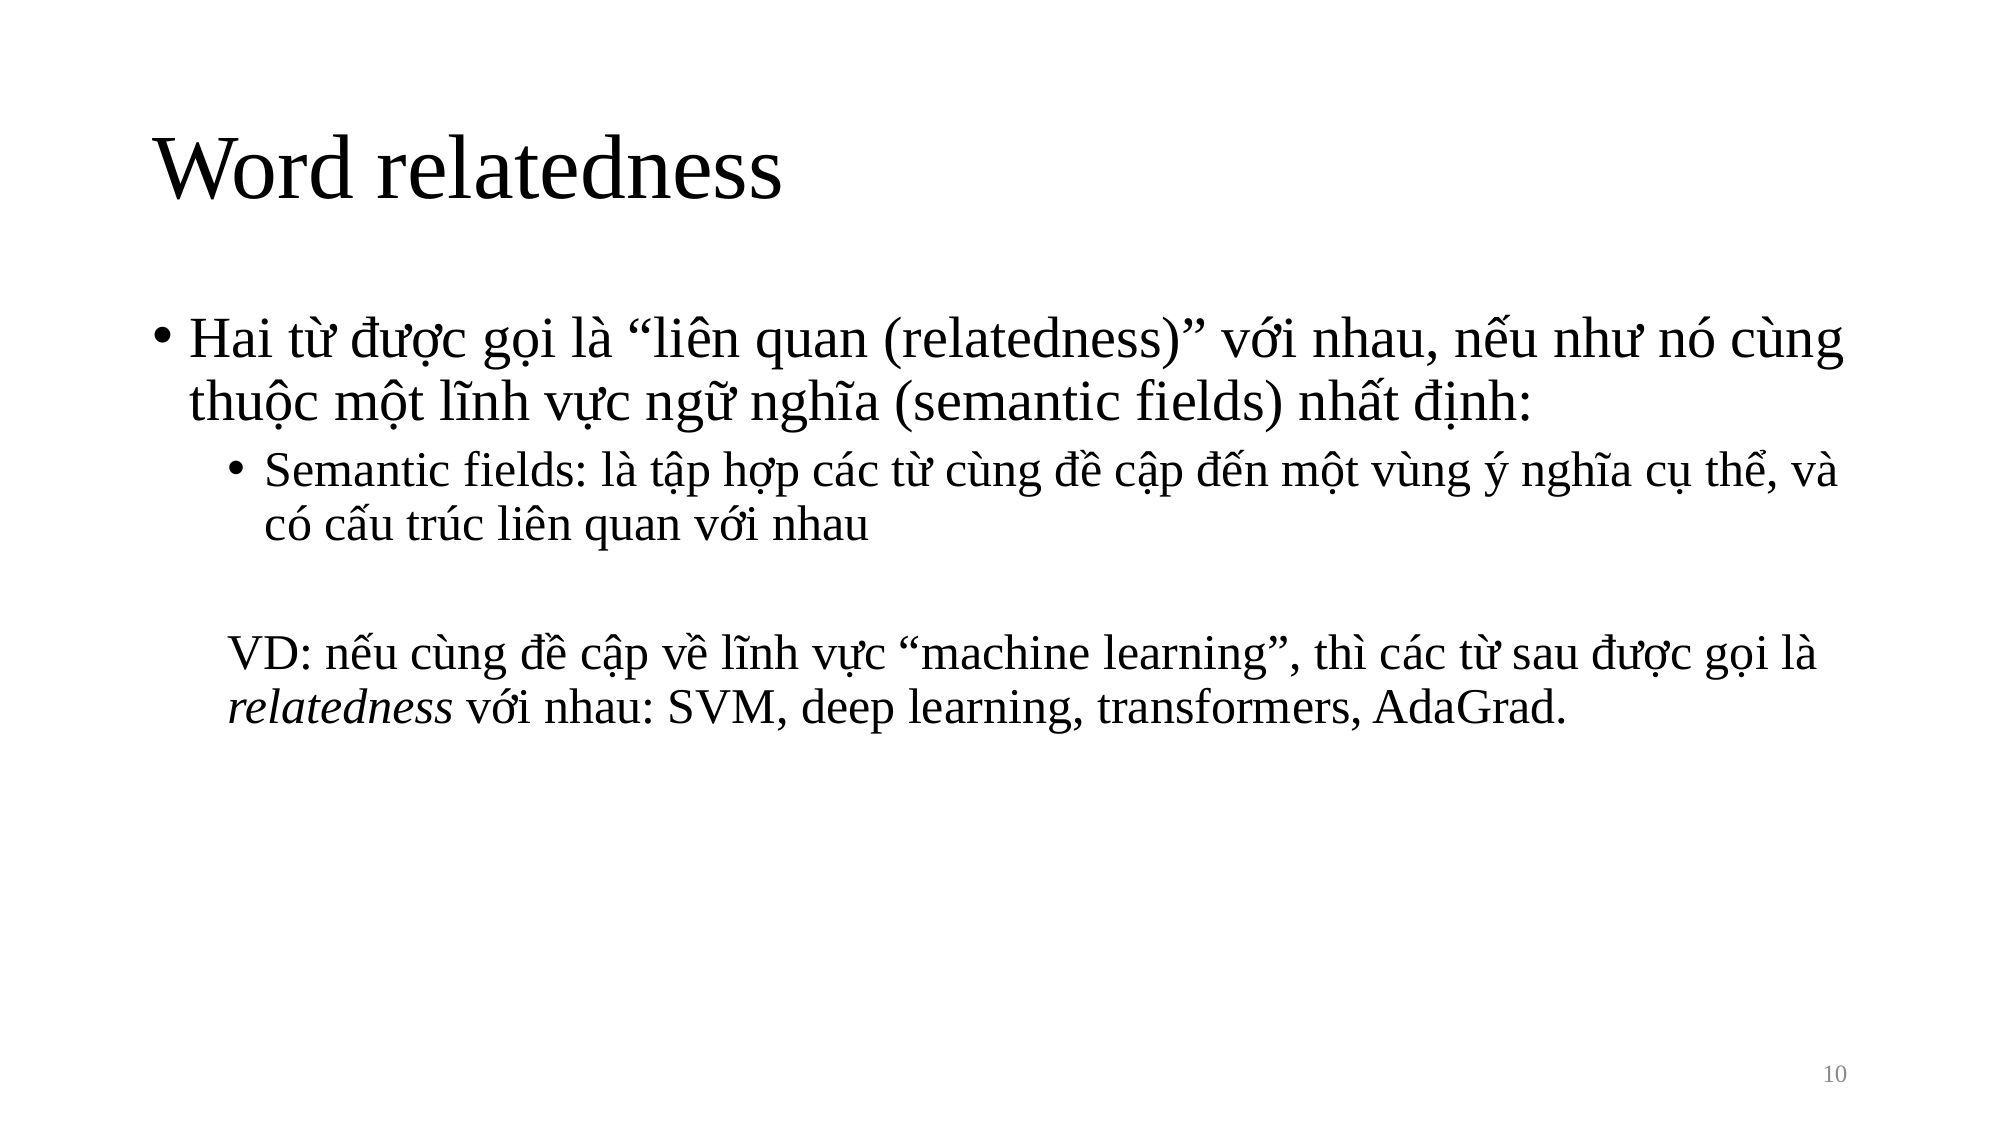

# Word relatedness
Hai từ được gọi là “liên quan (relatedness)” với nhau, nếu như nó cùng thuộc một lĩnh vực ngữ nghĩa (semantic fields) nhất định:
Semantic fields: là tập hợp các từ cùng đề cập đến một vùng ý nghĩa cụ thể, và có cấu trúc liên quan với nhau

VD: nếu cùng đề cập về lĩnh vực “machine learning”, thì các từ sau được gọi là relatedness với nhau: SVM, deep learning, transformers, AdaGrad.

10